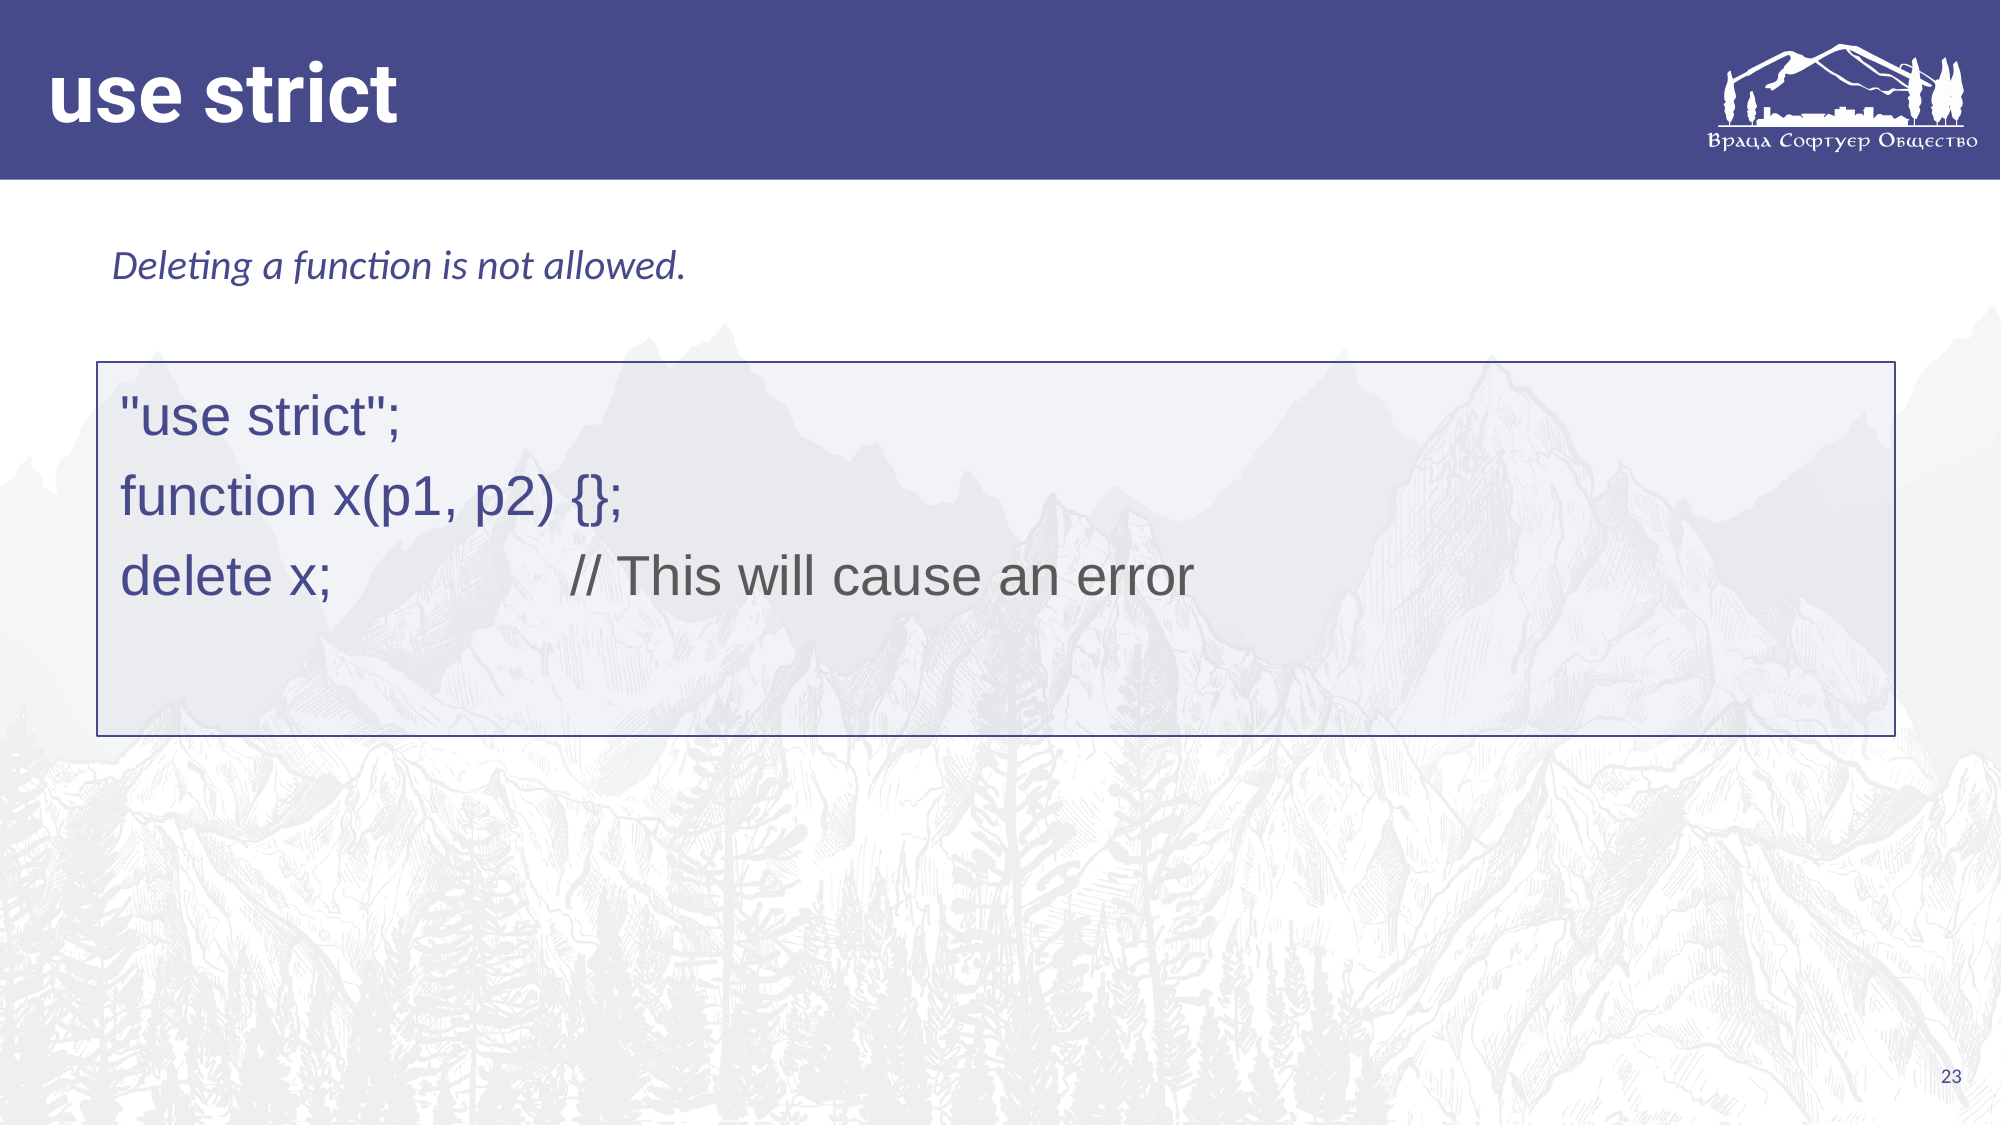

# use strict
Deleting a function is not allowed.
"use strict";
function x(p1, p2) {};
delete x;     	   	// This will cause an error

23